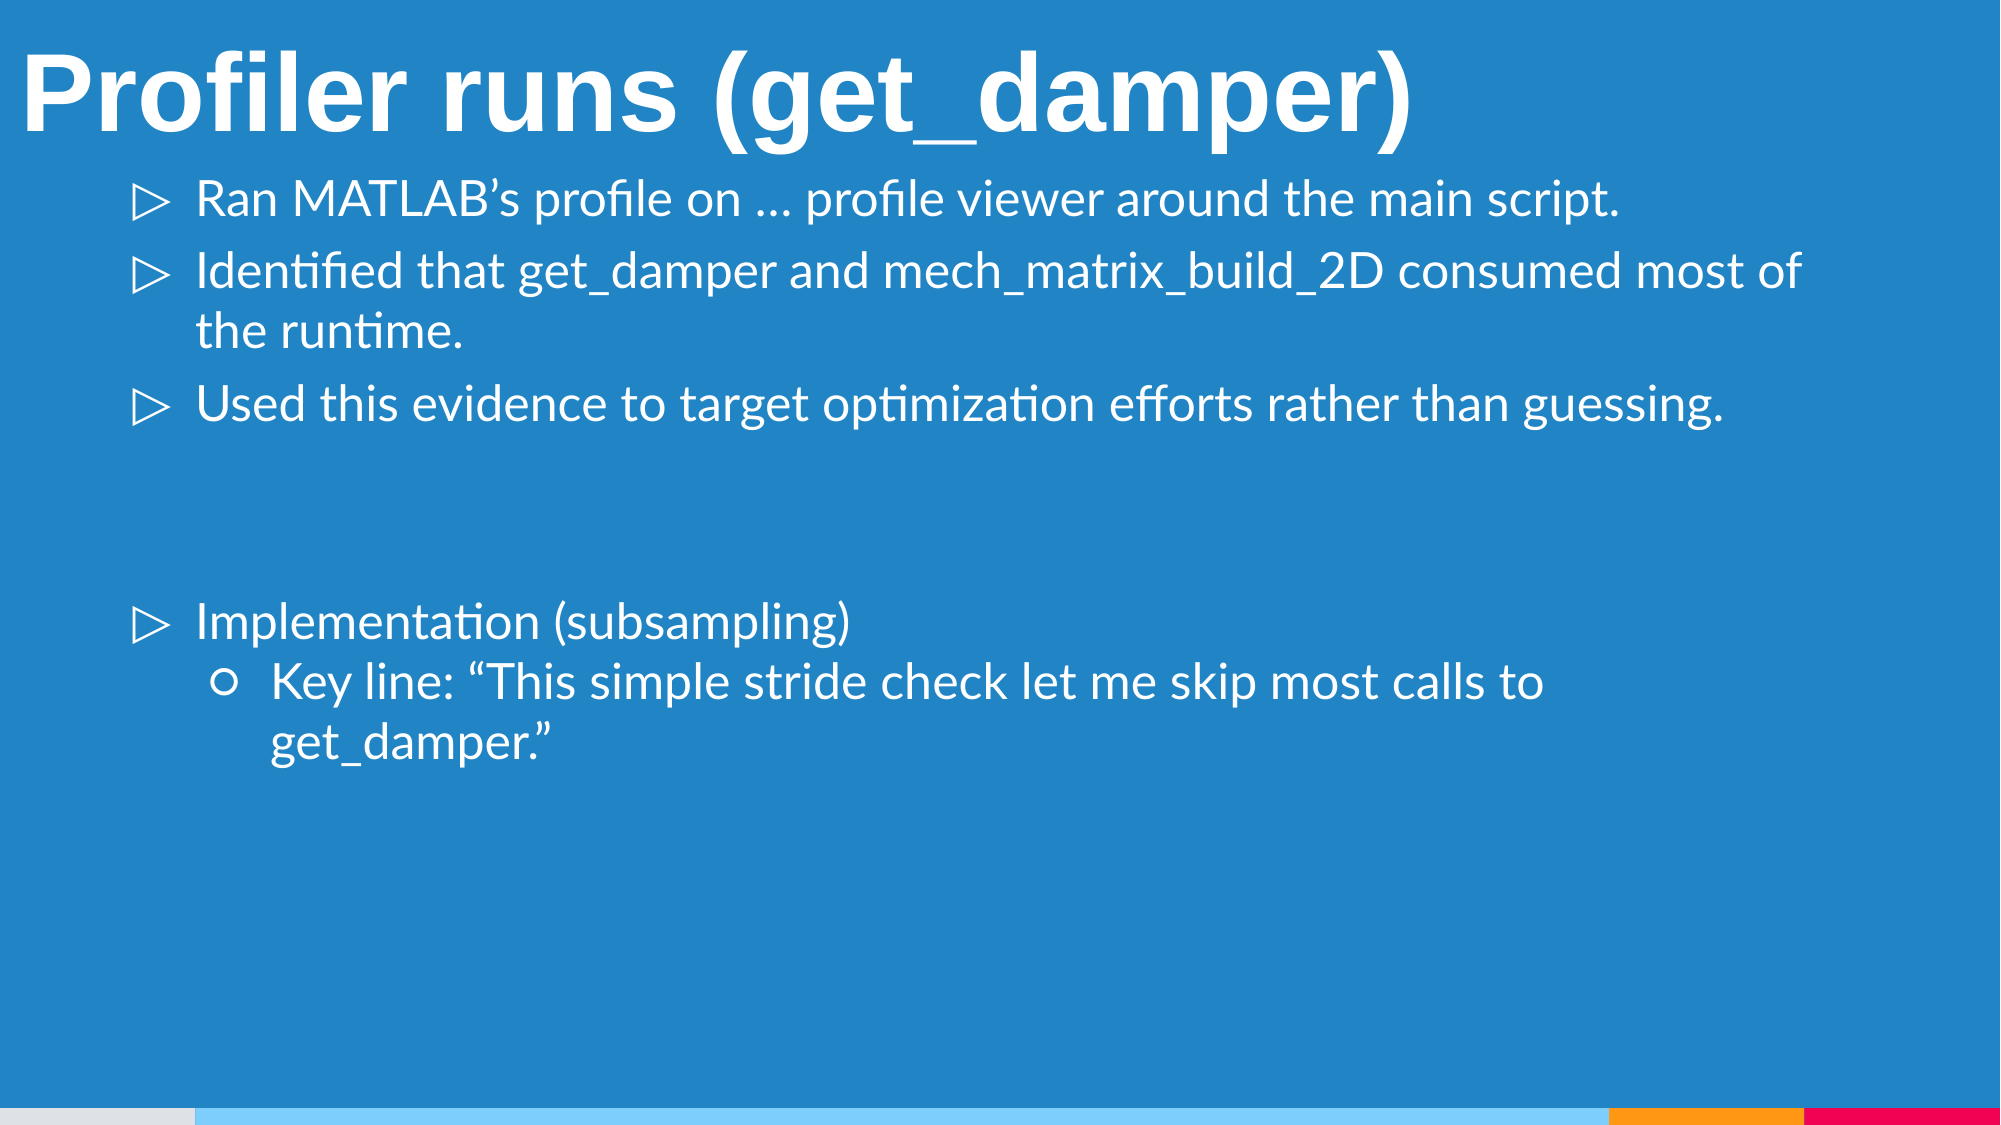

Profiler runs (get_damper)
Ran MATLAB’s profile on … profile viewer around the main script.
Identified that get_damper and mech_matrix_build_2D consumed most of the runtime.
Used this evidence to target optimization efforts rather than guessing.

Implementation (subsampling)
Key line: “This simple stride check let me skip most calls to get_damper.”